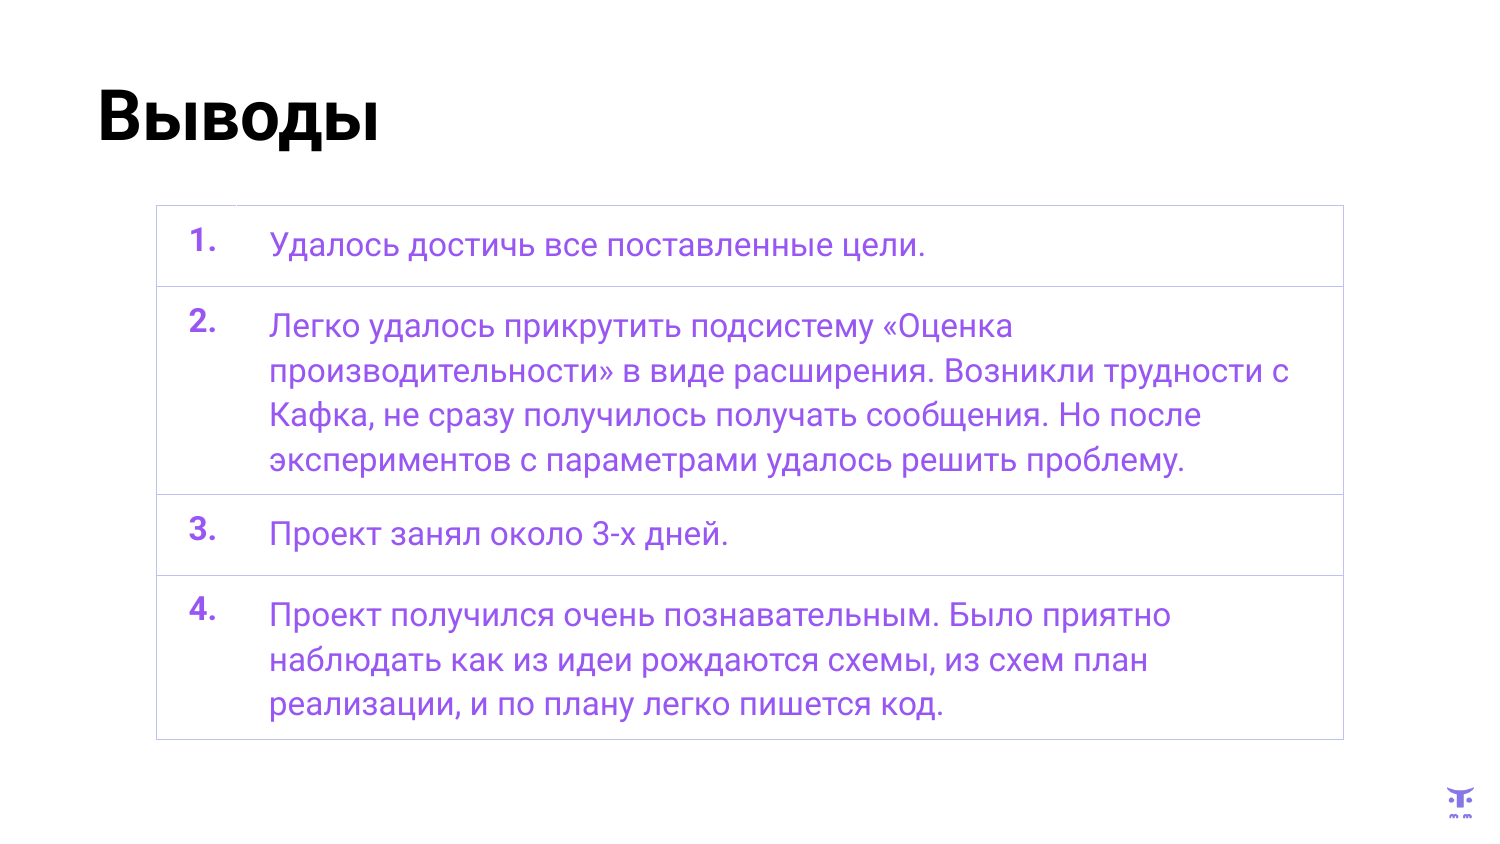

# Выводы

| 1. | Удалось достичь все поставленные цели. |
| --- | --- |
| 2. | Легко удалось прикрутить подсистему «Оценка производительности» в виде расширения. Возникли трудности с Кафка, не сразу получилось получать сообщения. Но после экспериментов с параметрами удалось решить проблему. |
| 3. | Проект занял около 3-х дней. |
| 4. | Проект получился очень познавательным. Было приятно наблюдать как из идеи рождаются схемы, из схем план реализации, и по плану легко пишется код. |